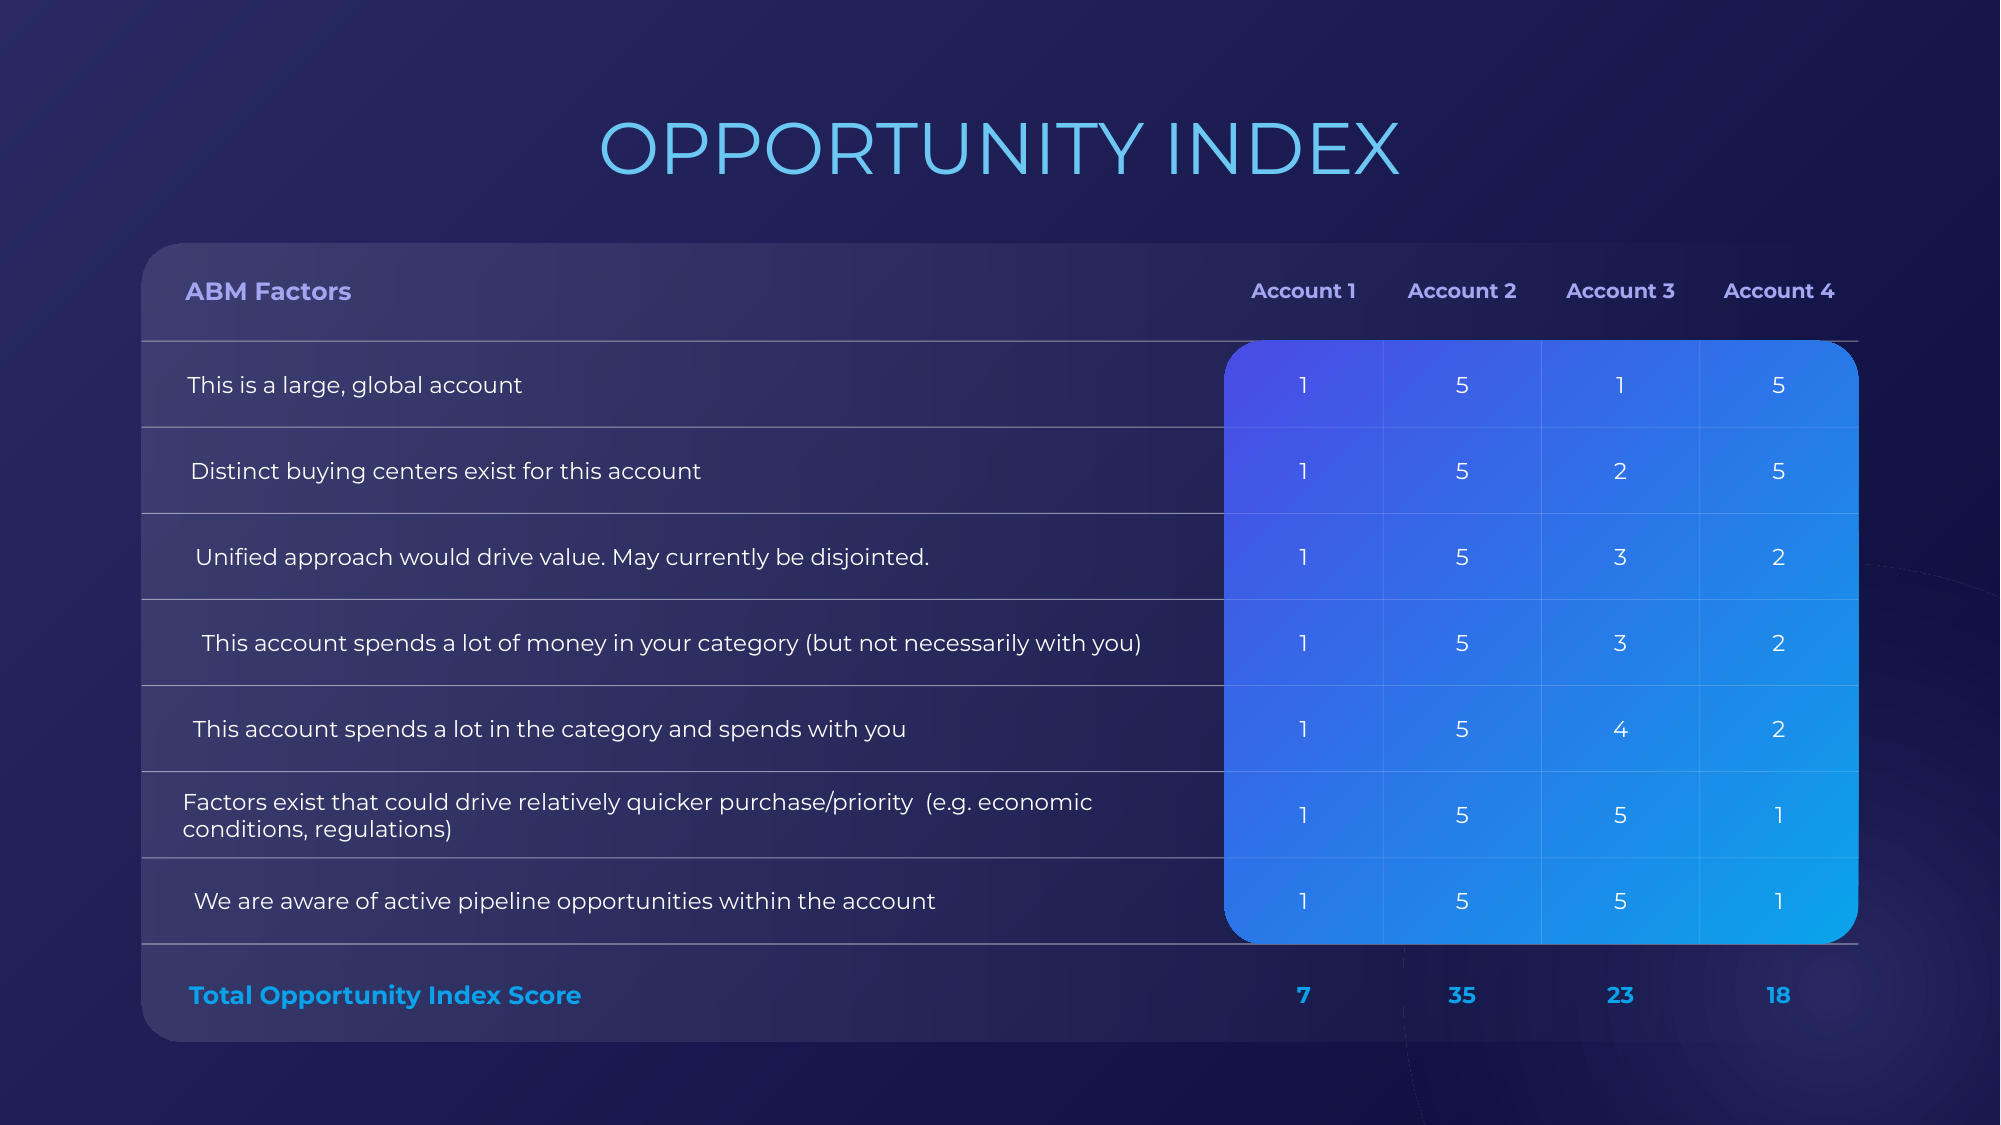

OPPORTUNITY INDEX

ABM Factors
Account 1
Account 2
Account 3
Account 4

This is a large, global account
Distinct buying centers exist for this account
Unified approach would drive value. May currently be disjointed.
This account spends a lot of money in your category (but not necessarily with you)
This account spends a lot in the category and spends with you
Factors exist that could drive relatively quicker purchase/priority  (e.g. economic conditions, regulations)
We are aware of active pipeline opportunities within the account
1
5
1
5
1
5
2
5
1
5
3
2
1
5
3
2
1
5
4
2
1
5
5
1
1
5
5
1
Total Opportunity Index Score
7
35
23
18